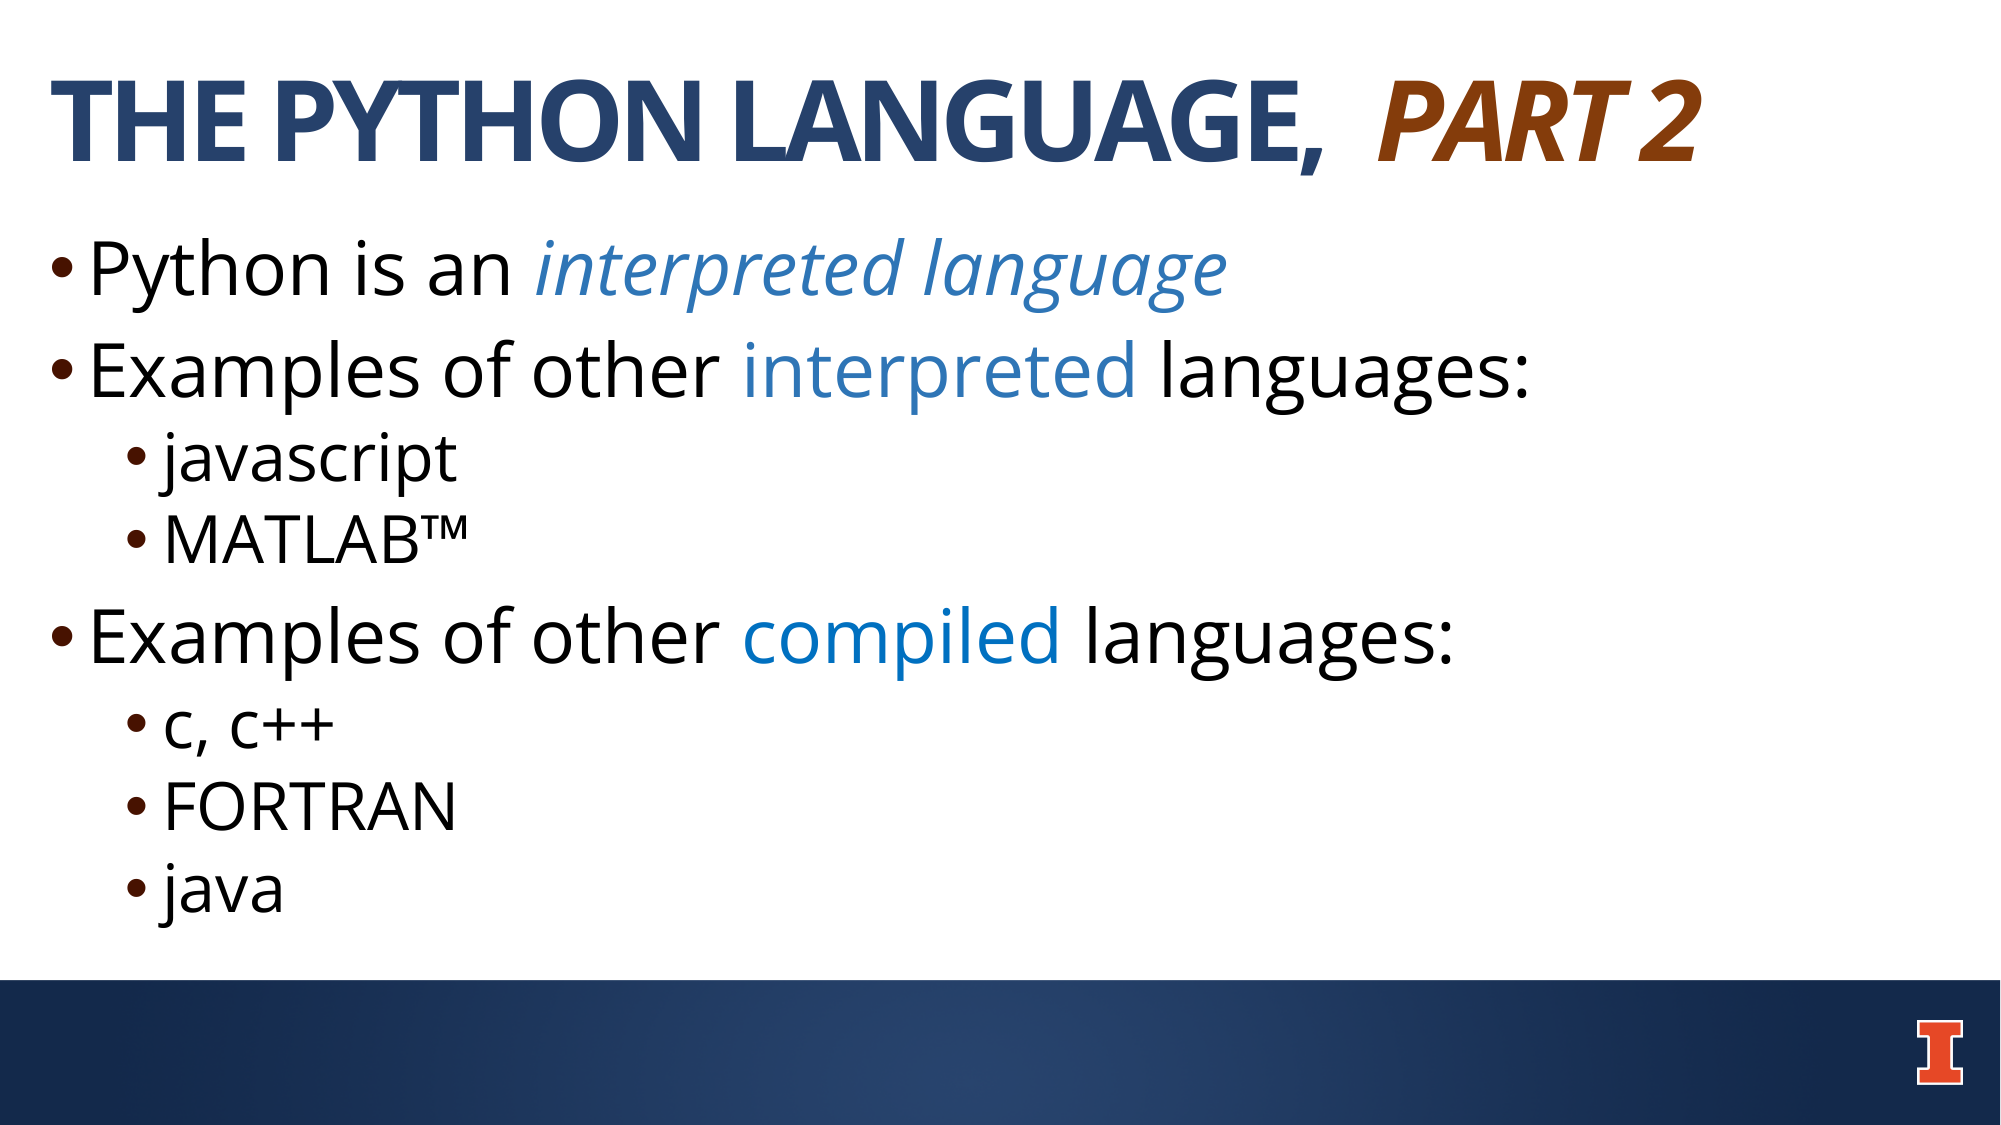

# the python language,  part 2
Python is an interpreted language
Examples of other interpreted languages:
javascript
MATLAB™
Examples of other compiled languages:
c, c++
FORTRAN
java